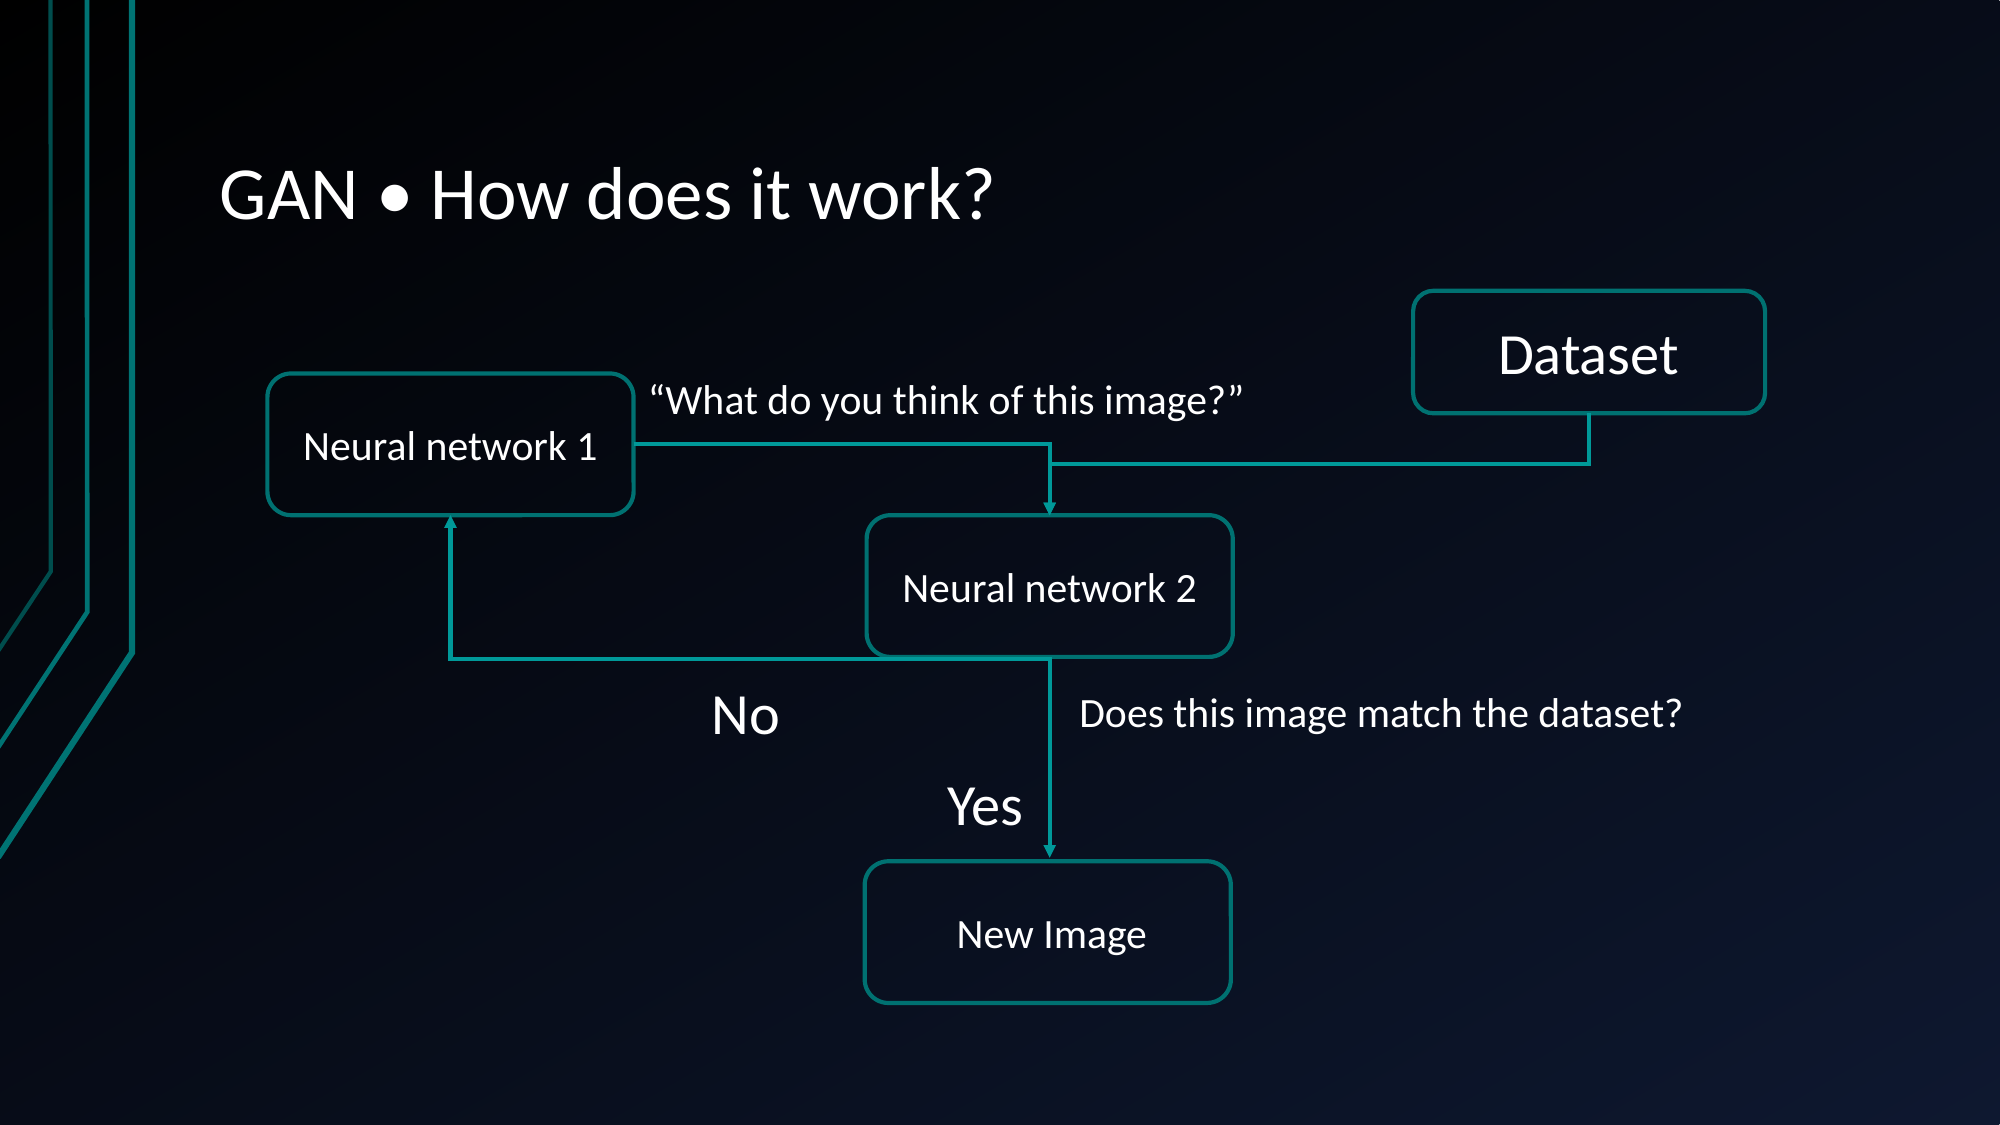

# GAN • How does it work?

Dataset
“What do you think of this image?”

Neural network 1

Neural network 2
No
Does this image match the dataset?
Yes

New Image